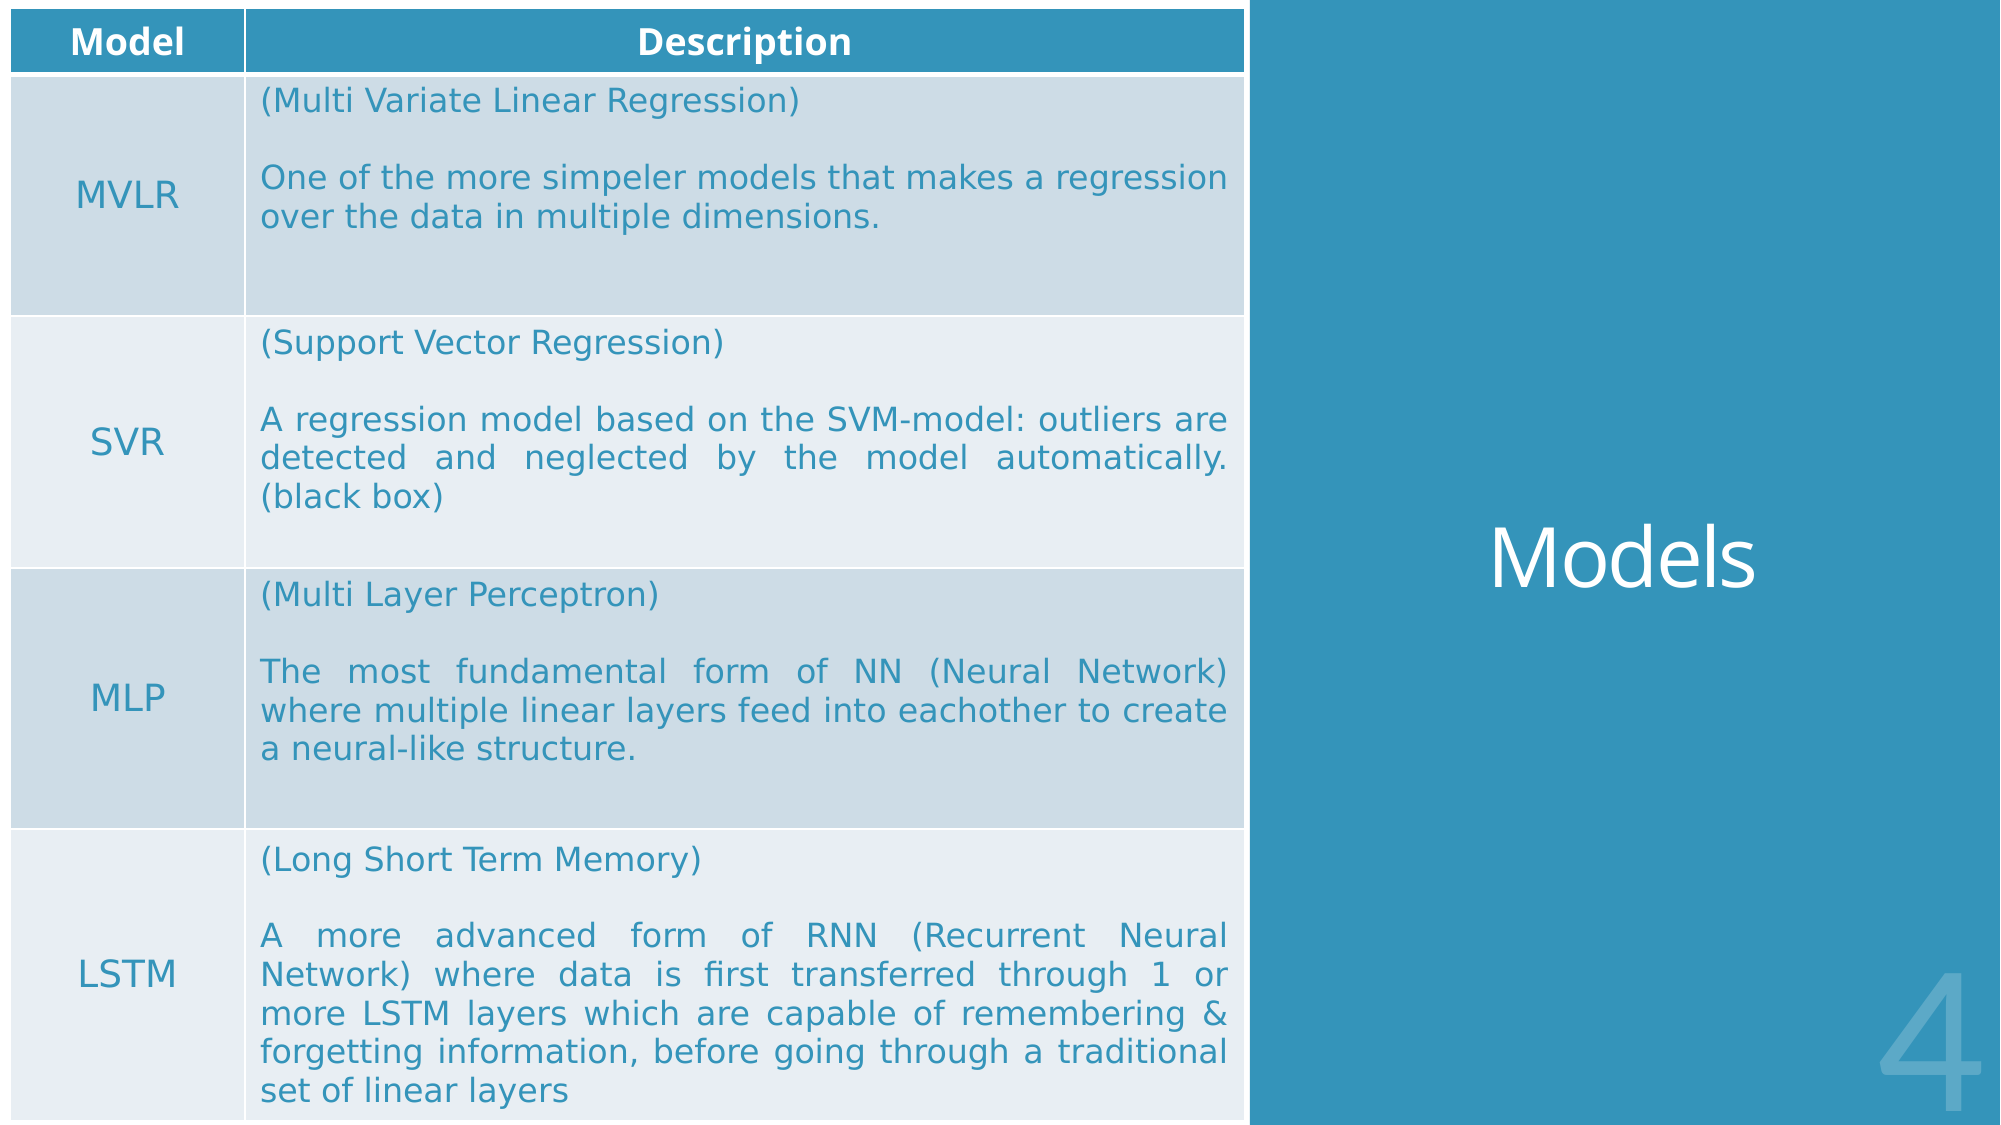

| Model | Description |
| --- | --- |
| MVLR | (Multi Variate Linear Regression) One of the more simpeler models that makes a regression over the data in multiple dimensions. |
| SVR | (Support Vector Regression) A regression model based on the SVM-model: outliers are detected and neglected by the model automatically. (black box) |
| MLP | (Multi Layer Perceptron) The most fundamental form of NN (Neural Network) where multiple linear layers feed into eachother to create a neural-like structure. |
| LSTM | (Long Short Term Memory) A more advanced form of RNN (Recurrent Neural Network) where data is first transferred through 1 or more LSTM layers which are capable of remembering & forgetting information, before going through a traditional set of linear layers |
# Models
4